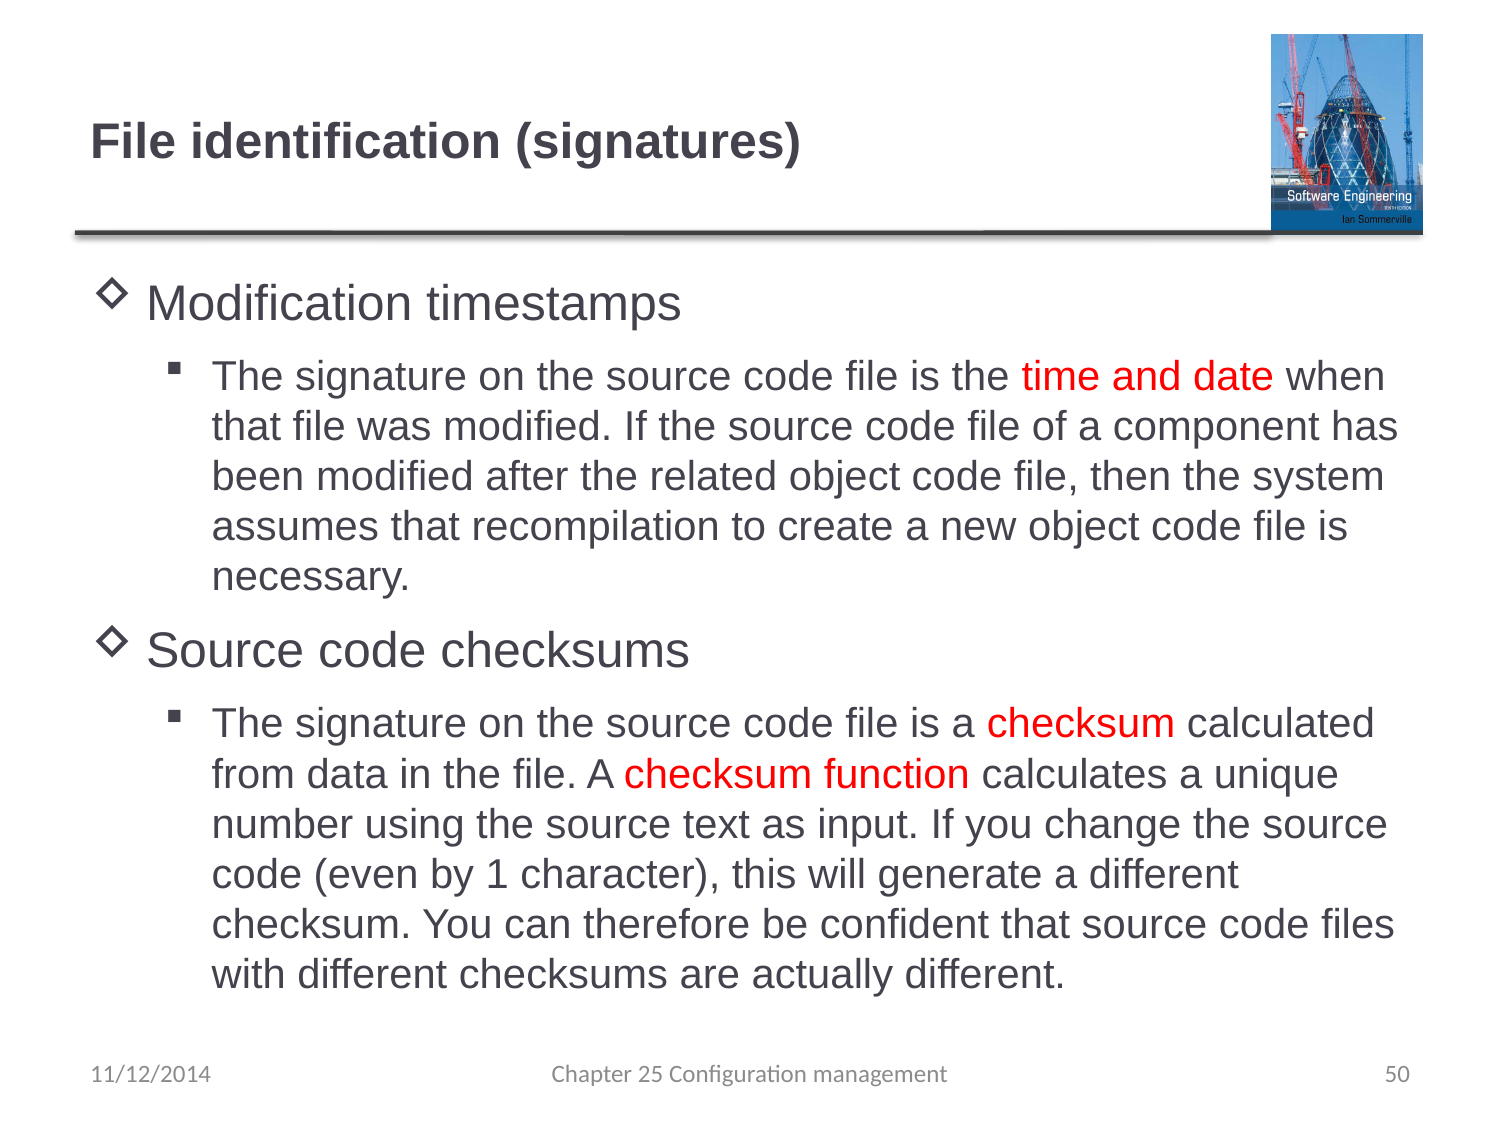

# File identification (signatures)
Modification timestamps
The signature on the source code file is the time and date when that file was modified. If the source code file of a component has been modified after the related object code file, then the system assumes that recompilation to create a new object code file is necessary.
Source code checksums
The signature on the source code file is a checksum calculated from data in the file. A checksum function calculates a unique number using the source text as input. If you change the source code (even by 1 character), this will generate a different checksum. You can therefore be confident that source code files with different checksums are actually different.

11/12/2014
Chapter 25 Configuration management
50